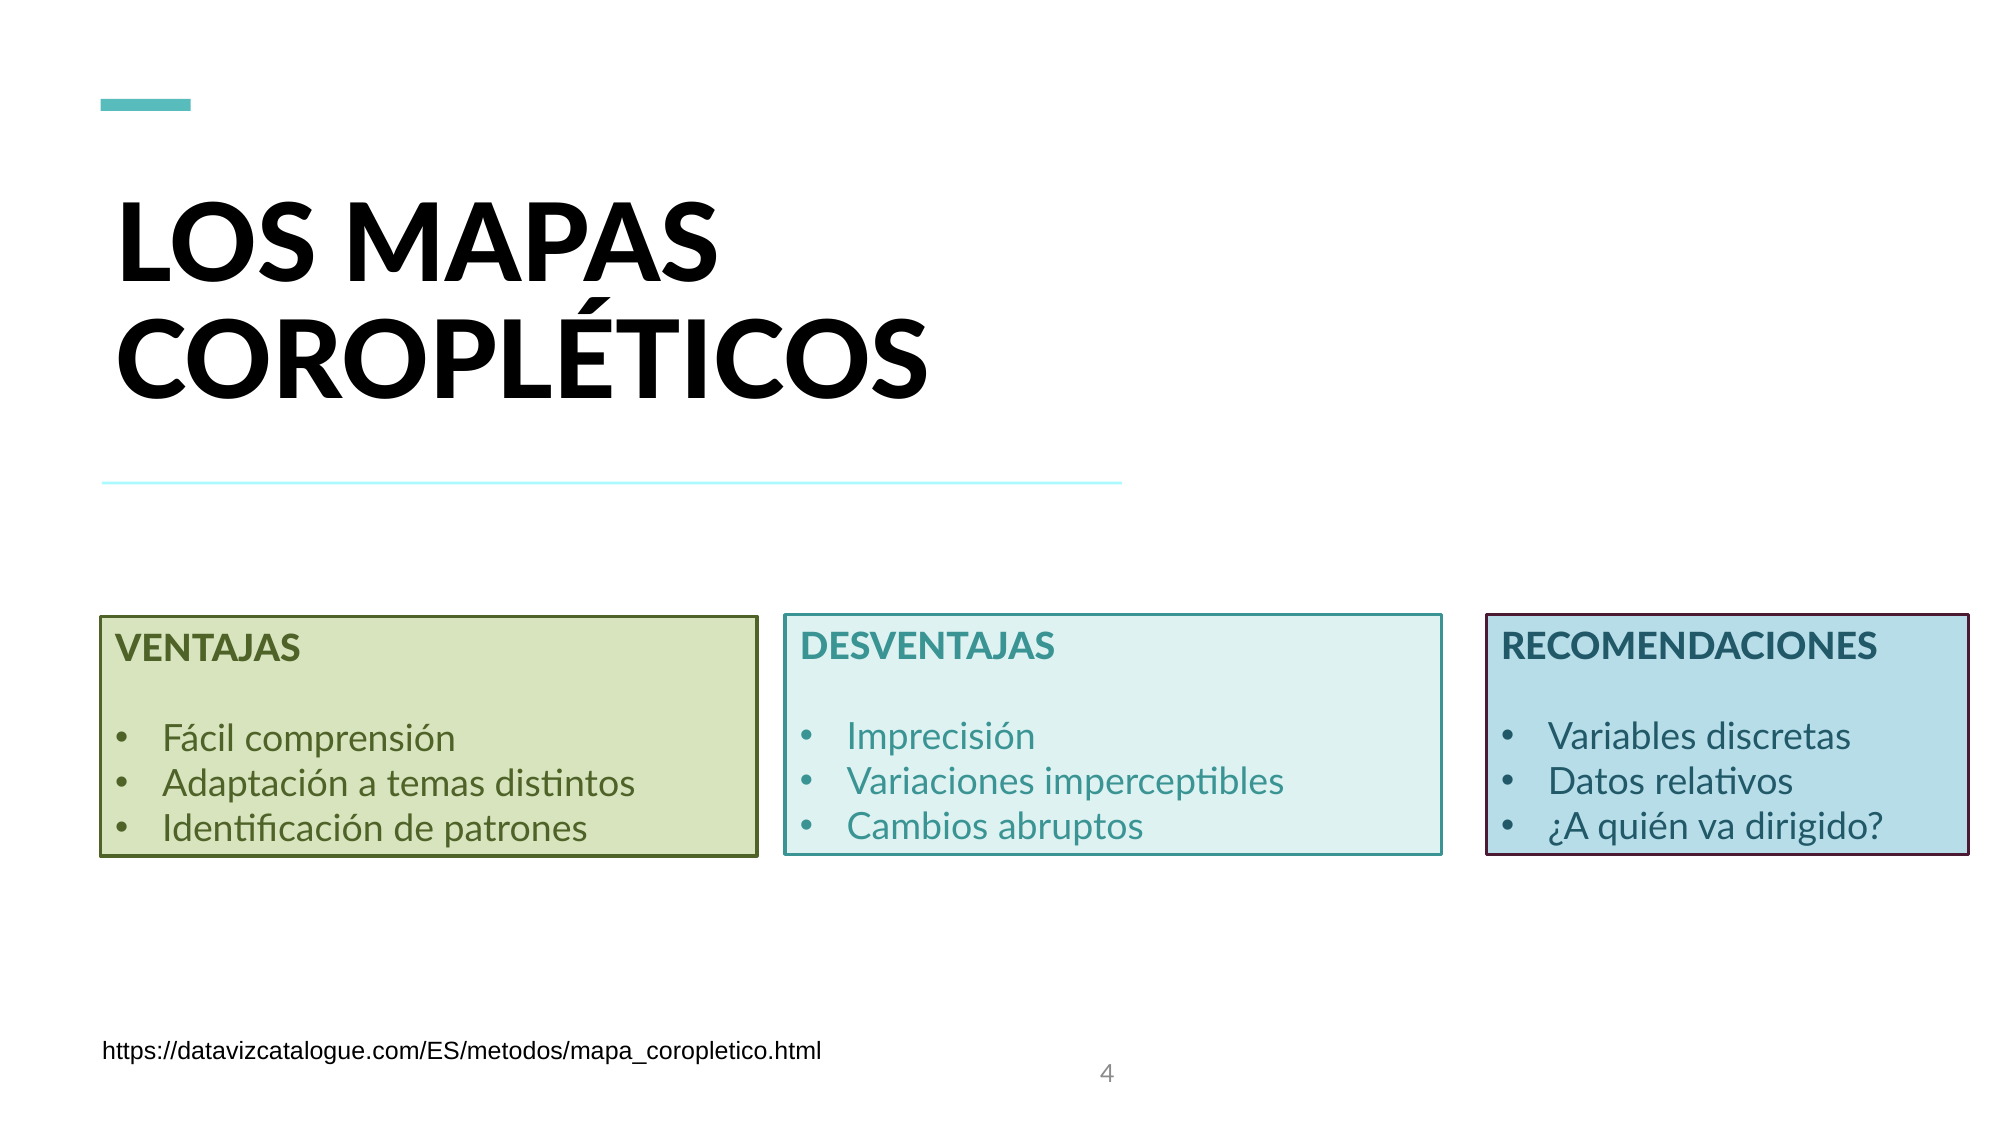

# LOS MAPAS COROPLÉTICOS
DESVENTAJAS

Imprecisión
Variaciones imperceptibles
Cambios abruptos
RECOMENDACIONES

Variables discretas
Datos relativos
¿A quién va dirigido?
VENTAJAS

Fácil comprensión
Adaptación a temas distintos
Identificación de patrones
https://datavizcatalogue.com/ES/metodos/mapa_coropletico.html
4